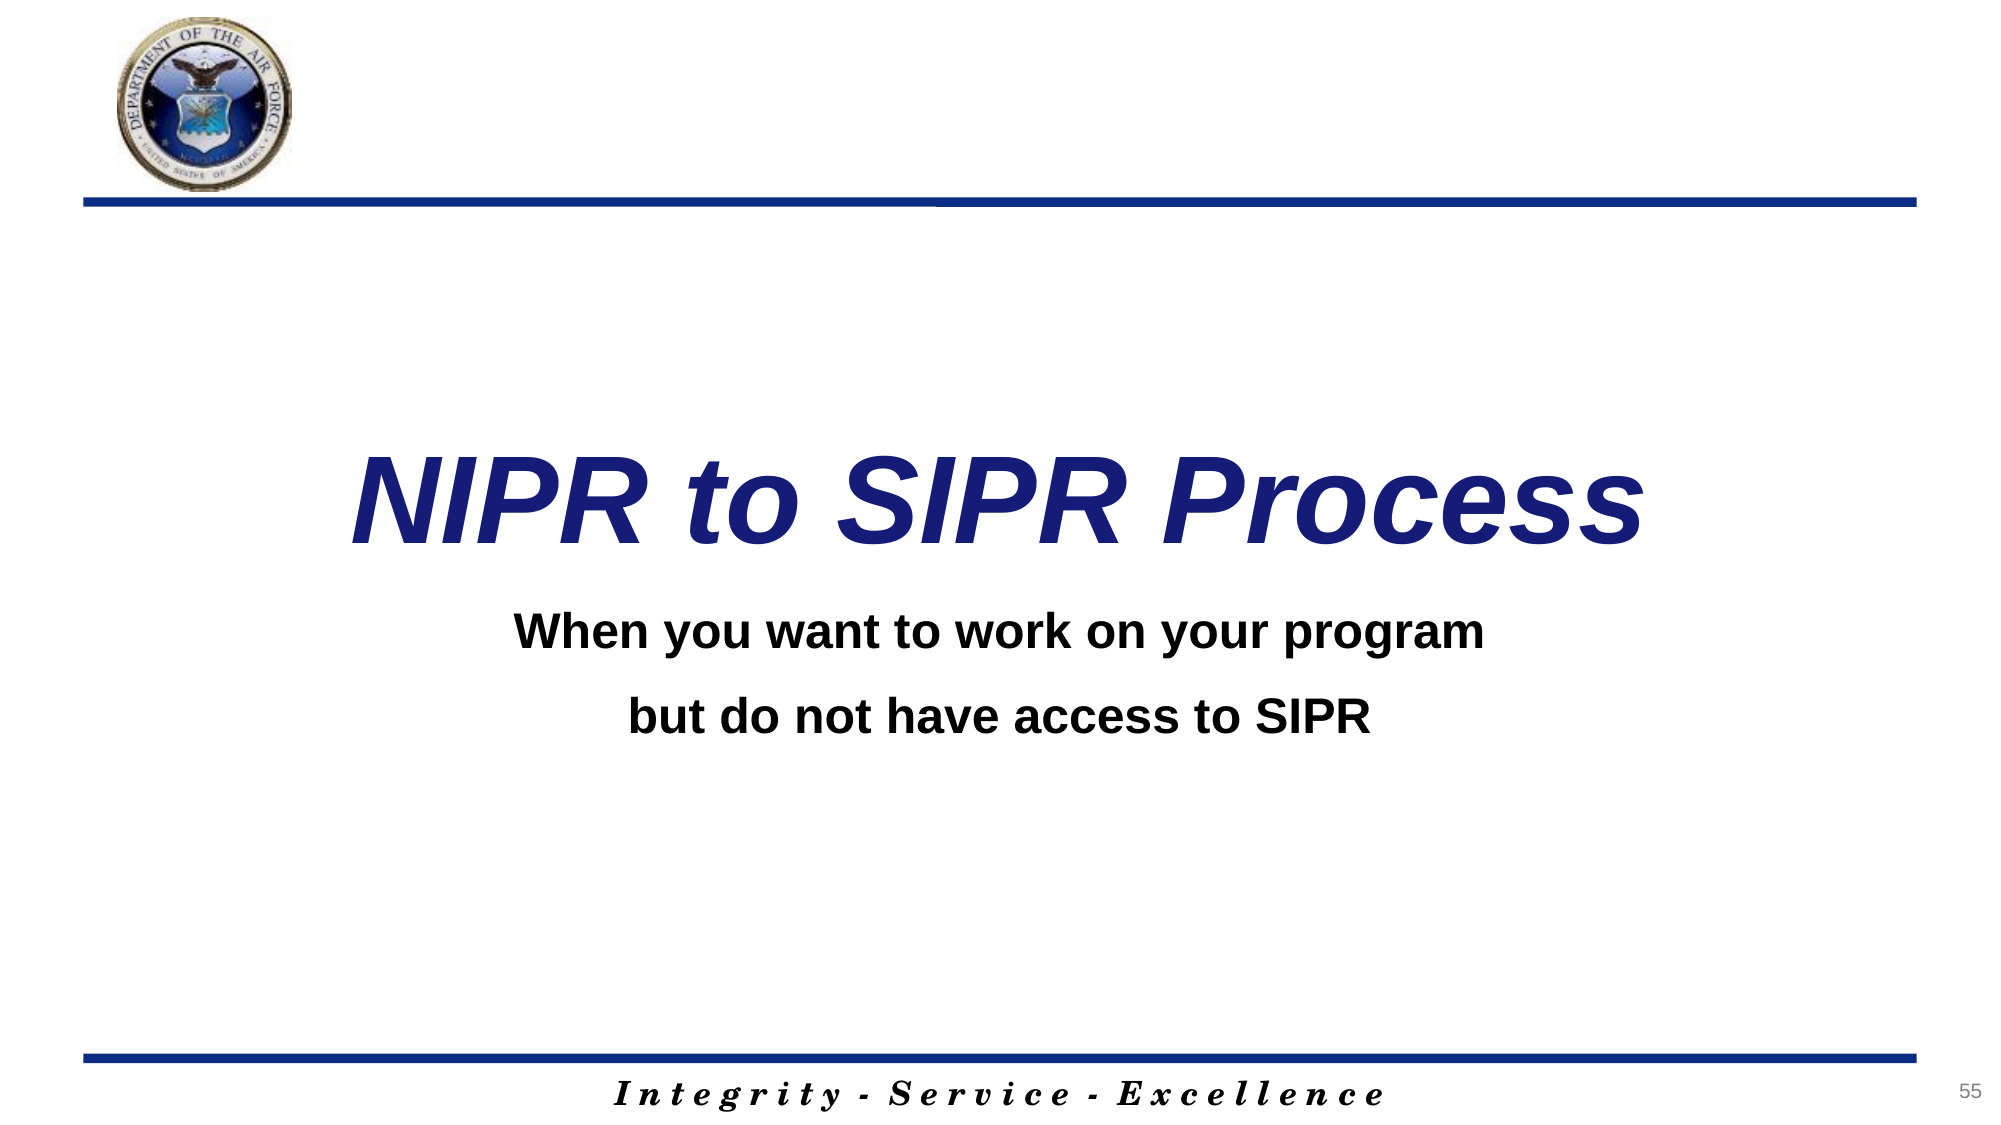

# NIPR to SIPR Process
When you want to work on your program
but do not have access to SIPR
55